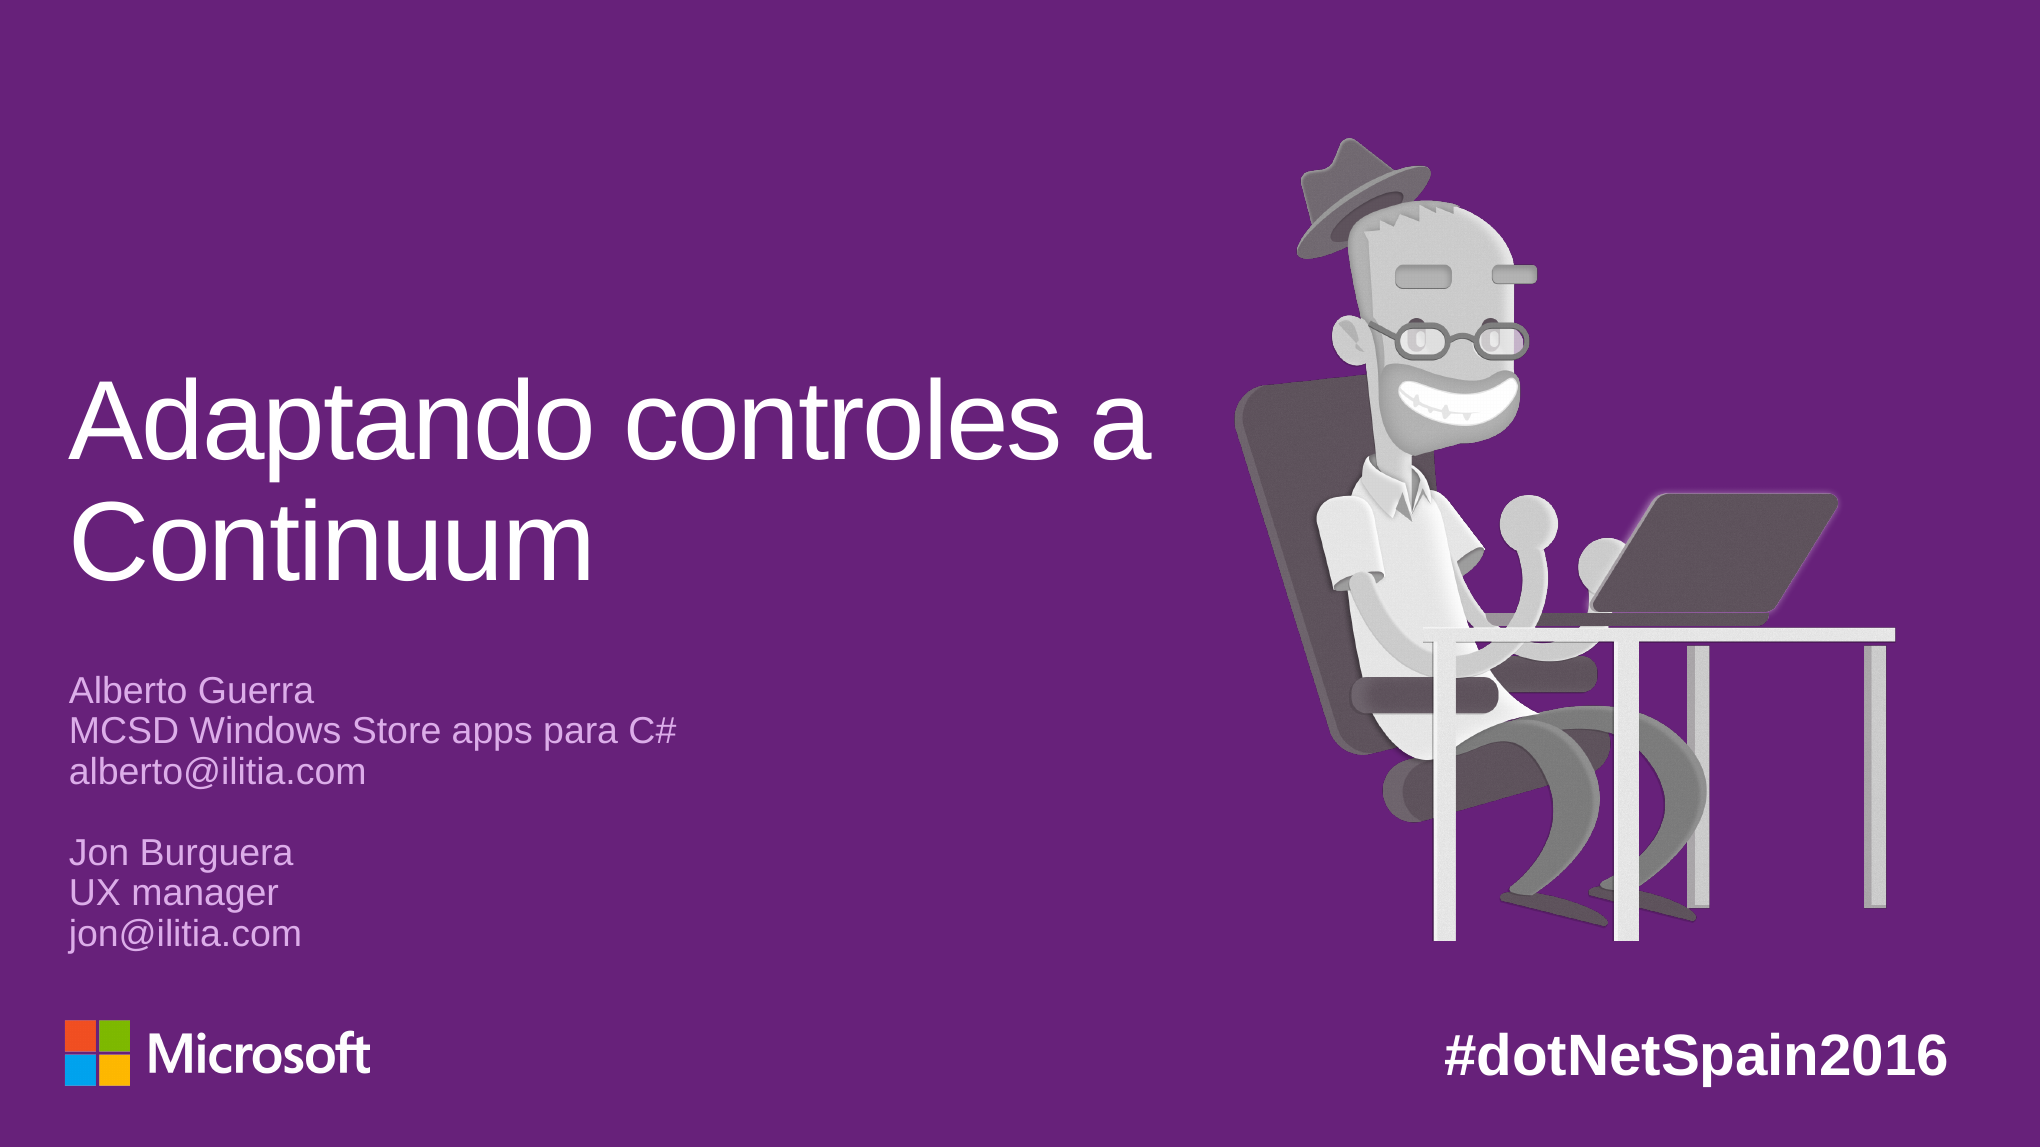

# Adaptando controles a Continuum
Alberto Guerra
MCSD Windows Store apps para C#
alberto@ilitia.com

Jon Burguera
UX manager
jon@ilitia.com